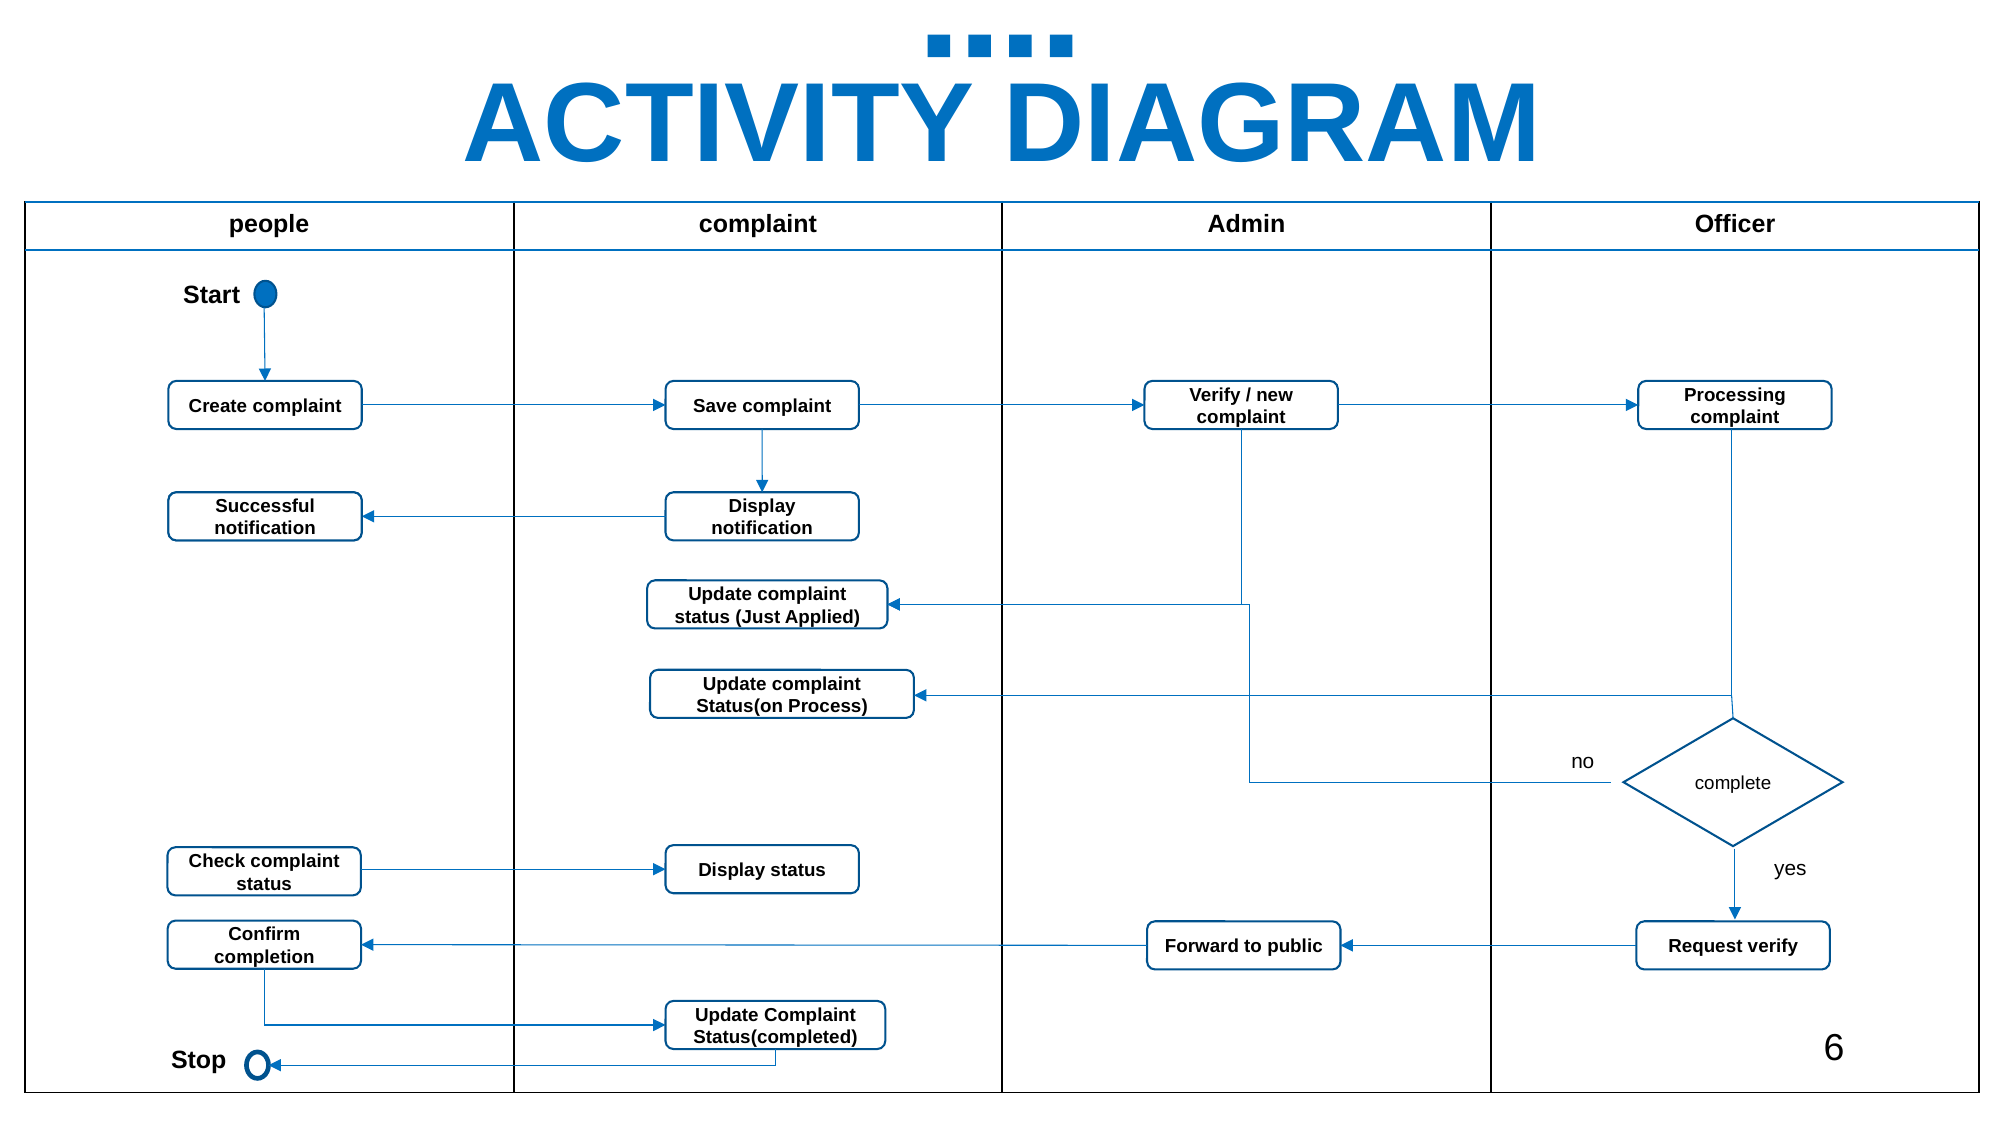

ACTIVITY DIAGRAM
|  |  |  |  |
| --- | --- | --- | --- |
| people | complaint | Admin | Officer |
| --- | --- | --- | --- |
Start

Create complaint
Save complaint
Verify / new complaint
Processing complaint
Successful
notification
Successful
notification
Display notification
Update complaint status (Just Applied)
Update complaint
Status(on Process)
complete
no
Display status
Check complaint status
yes
Confirm completion
Forward to public
Request verify
Update Complaint
Status(completed)
6
Stop